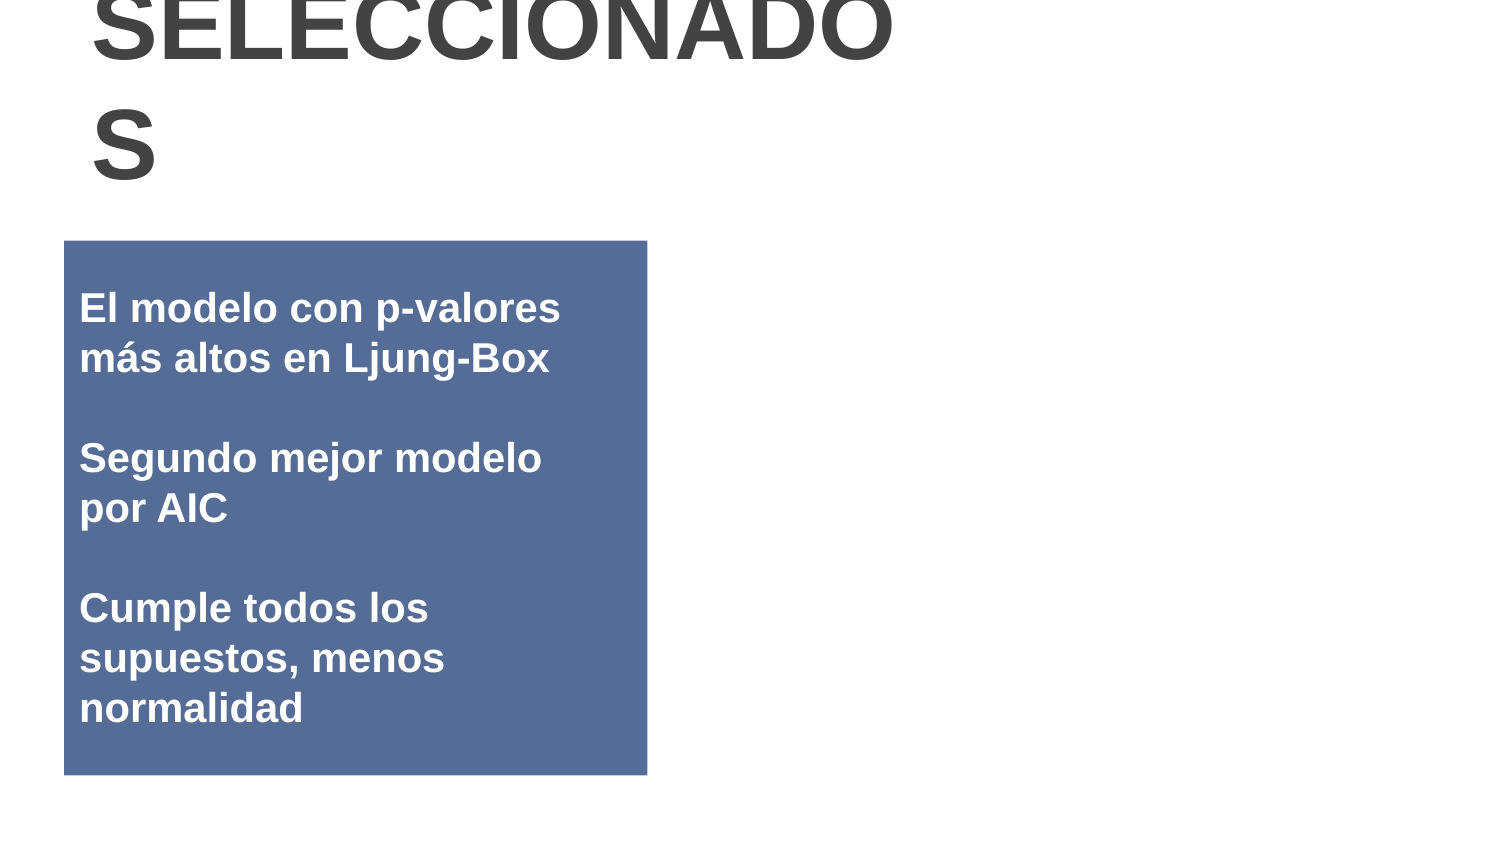

# SELECCIONADOS
Modelo con AIC más bajo

En los residuos, solo cumple los supuestos de normalidad

El modelo con p-valores más altos en Ljung-Box

Segundo mejor modelo por AIC

Cumple todos los supuestos, menos normalidad